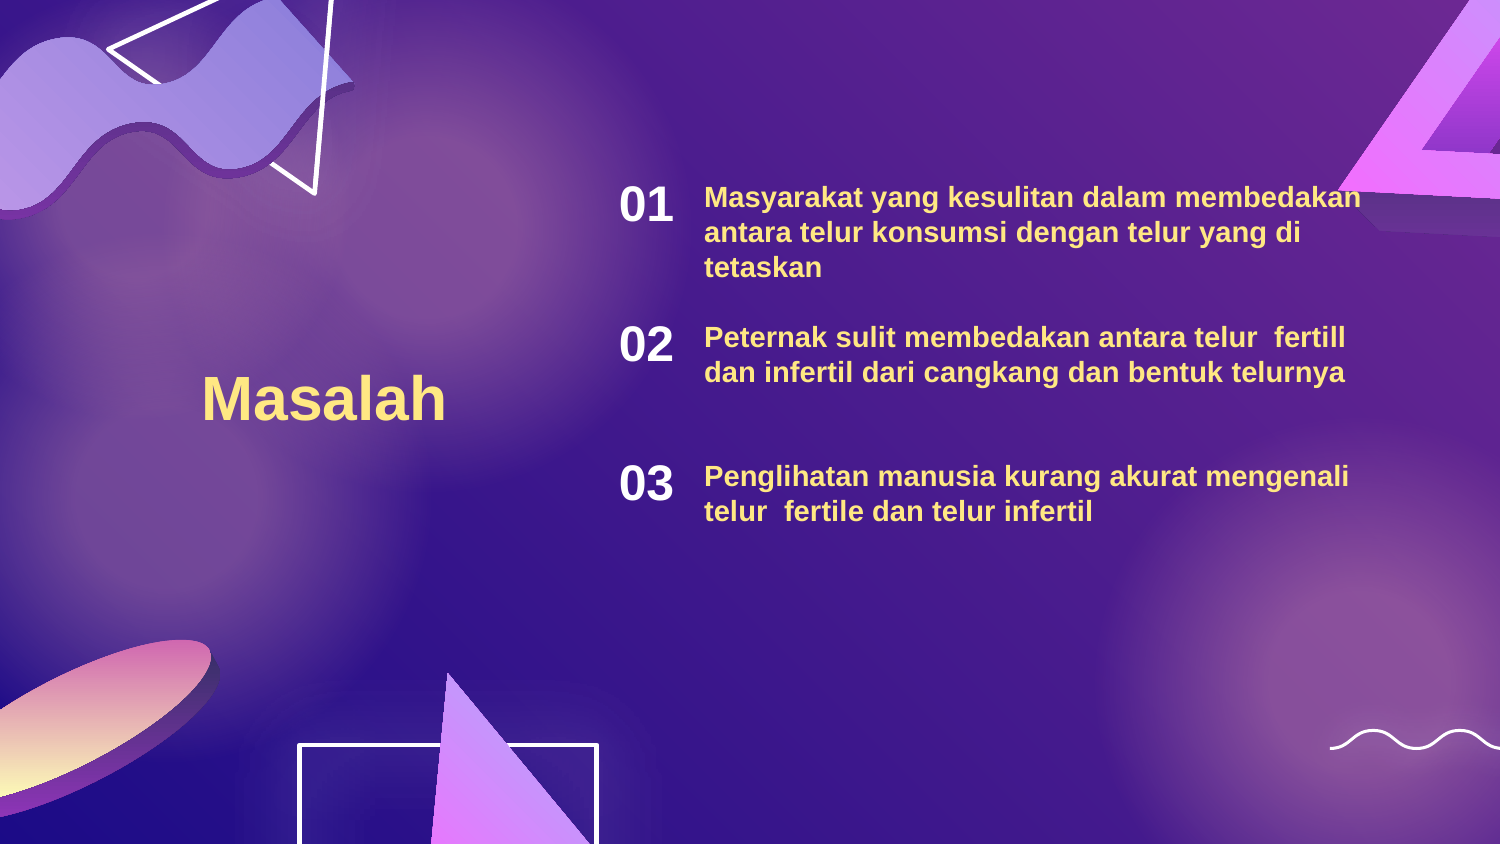

Masyarakat yang kesulitan dalam membedakan antara telur konsumsi dengan telur yang di tetaskan
01
# Masalah
Peternak sulit membedakan antara telur  fertill dan infertil dari cangkang dan bentuk telurnya
02
Penglihatan manusia kurang akurat mengenali telur  fertile dan telur infertil
03